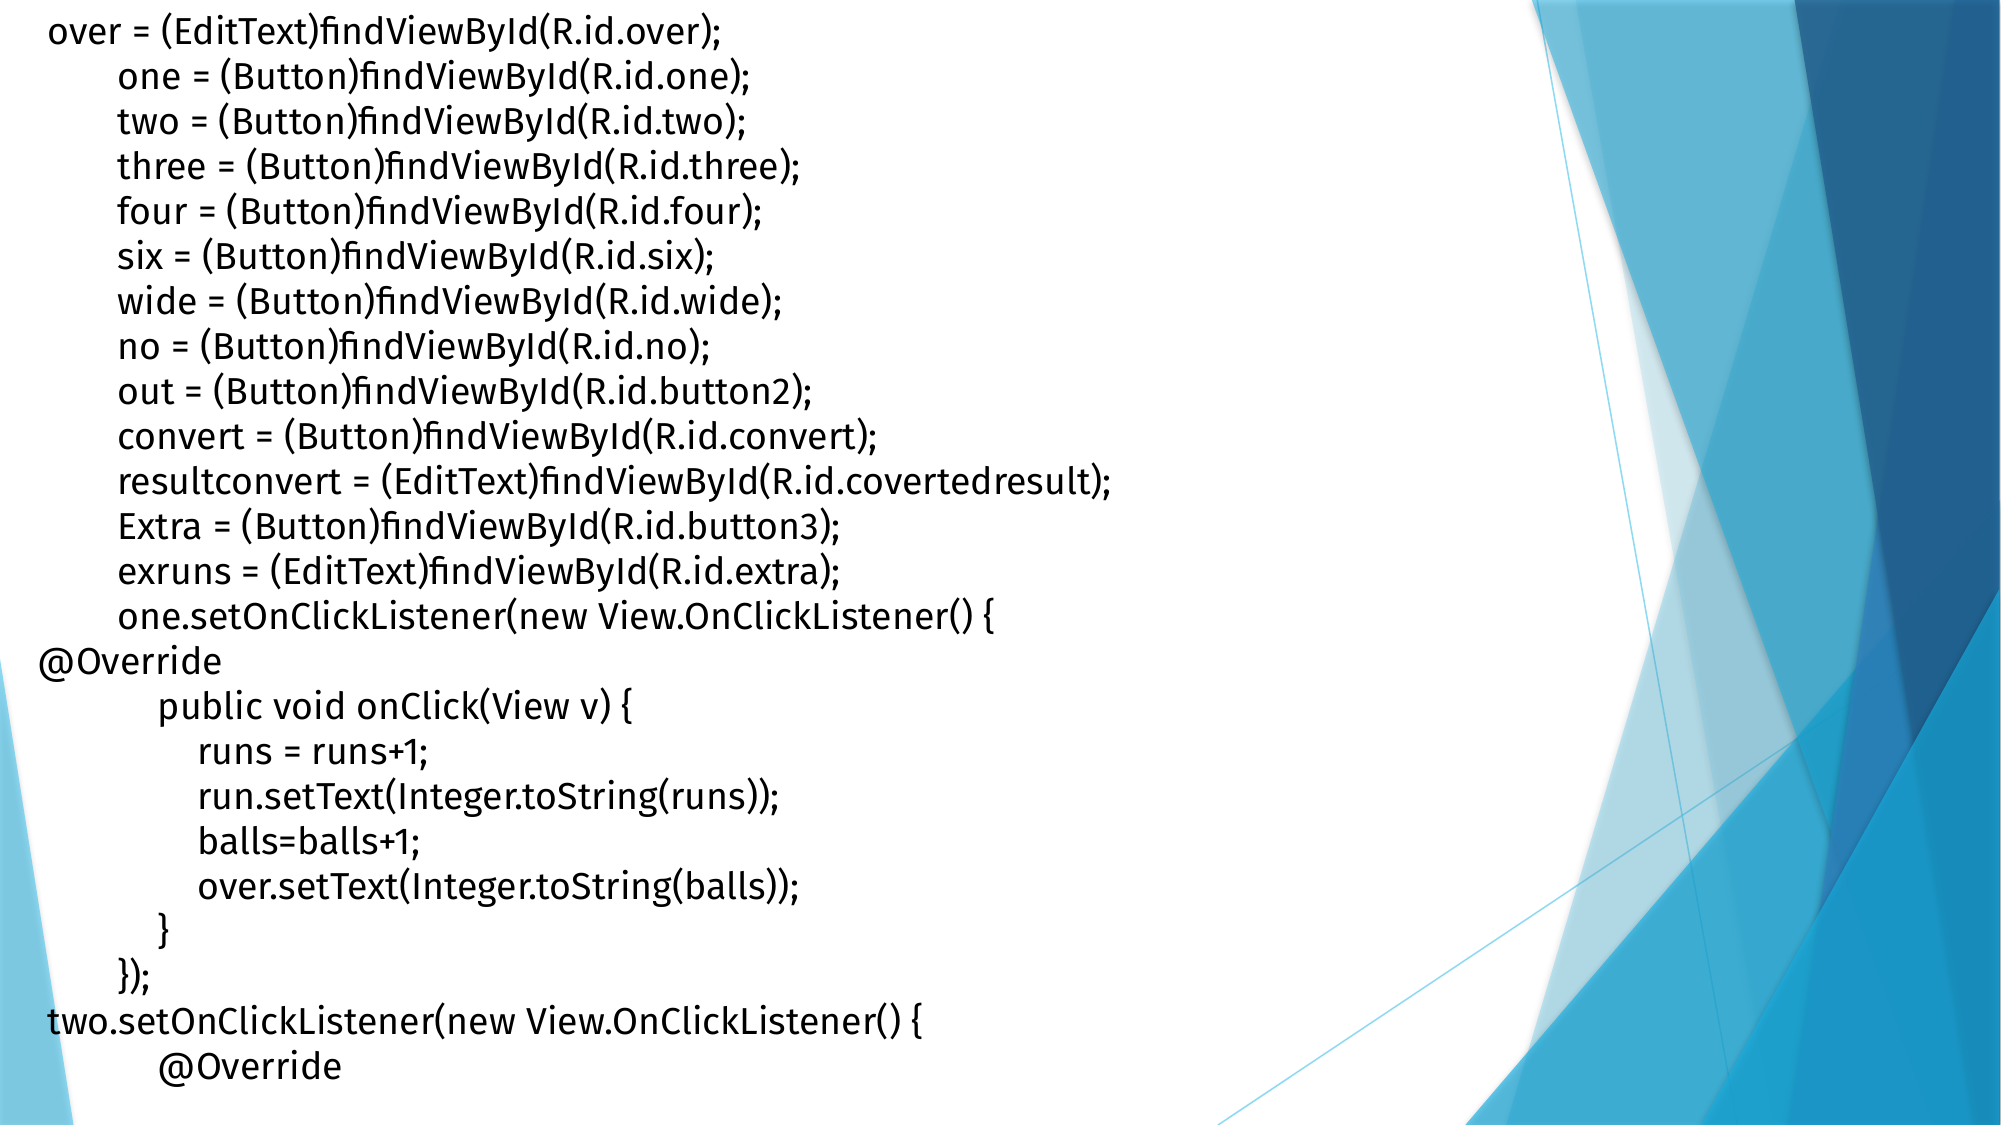

over = (EditText)findViewById(R.id.over);
        one = (Button)findViewById(R.id.one);
        two = (Button)findViewById(R.id.two);
        three = (Button)findViewById(R.id.three);
        four = (Button)findViewById(R.id.four);
        six = (Button)findViewById(R.id.six);
        wide = (Button)findViewById(R.id.wide);
        no = (Button)findViewById(R.id.no);
        out = (Button)findViewById(R.id.button2);
        convert = (Button)findViewById(R.id.convert);
        resultconvert = (EditText)findViewById(R.id.covertedresult);
        Extra = (Button)findViewById(R.id.button3);
        exruns = (EditText)findViewById(R.id.extra);
        one.setOnClickListener(new View.OnClickListener() {
@Override
            public void onClick(View v) {
                runs = runs+1;
                run.setText(Integer.toString(runs));
                balls=balls+1;
                over.setText(Integer.toString(balls));
            }
        });
 two.setOnClickListener(new View.OnClickListener() {
            @Override